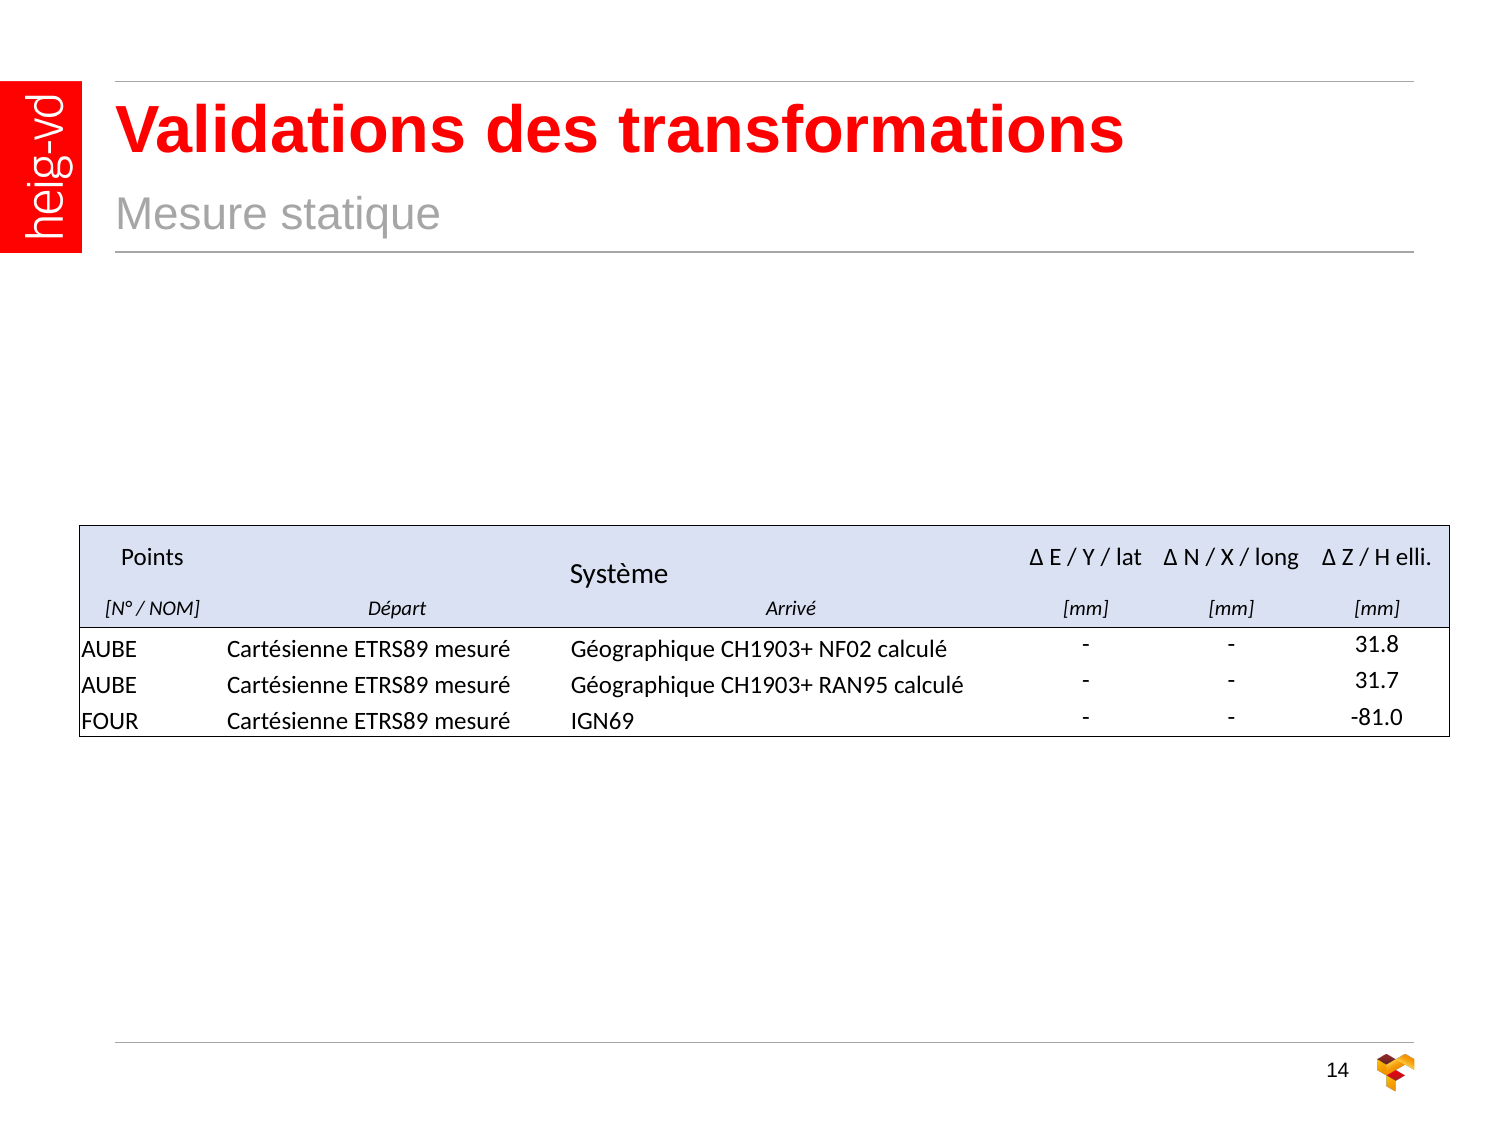

Validations des transformations
Mesure statique
| Points | Système |  | ∆ E / Y / lat | ∆ N / X / long | ∆ Z / H elli. |
| --- | --- | --- | --- | --- | --- |
| [N° / NOM] | Départ | Arrivé | [mm] | [mm] | [mm] |
| AUBE | Cartésienne ETRS89 mesuré | Géographique CH1903+ NF02 calculé | - | - | 31.8 |
| AUBE | Cartésienne ETRS89 mesuré | Géographique CH1903+ RAN95 calculé | - | - | 31.7 |
| FOUR | Cartésienne ETRS89 mesuré | IGN69 | - | - | -81.0 |
14